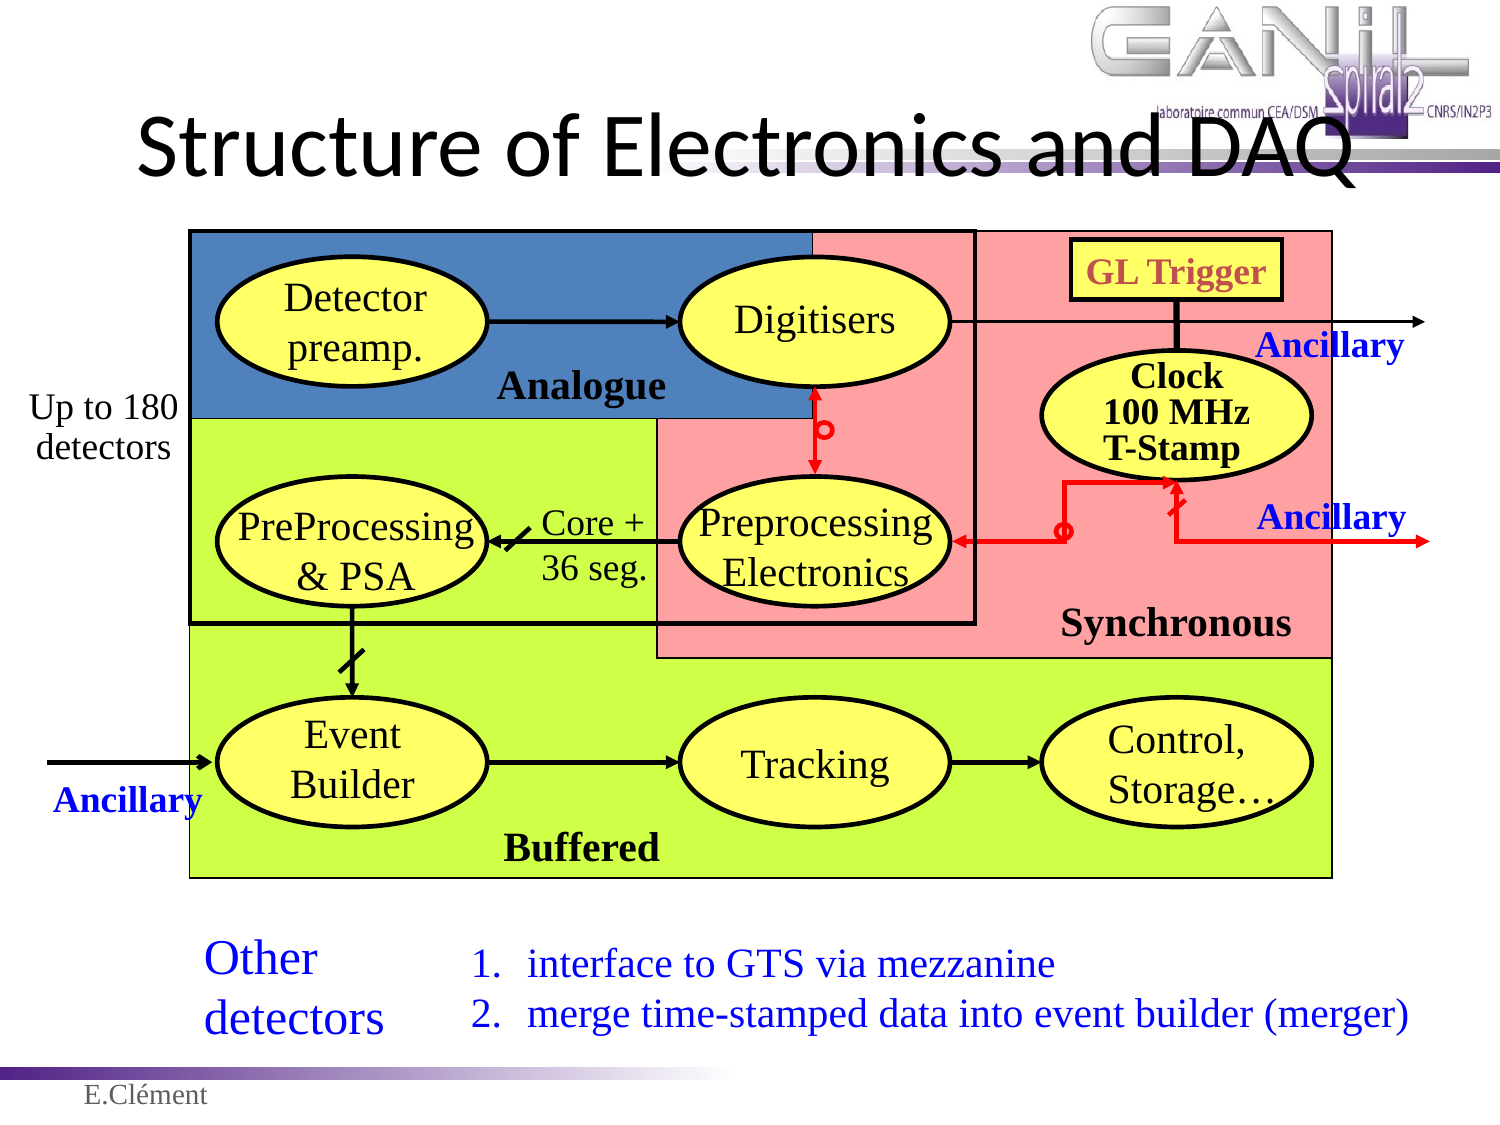

# Structure of Electronics and DAQ

Up to 180
detectors

GL Trigger

Detector
preamp.

Digitisers
Ancillary
Analogue

Clock
100 MHz
T-Stamp

Preprocessing
Electronics

PreProcessing
& PSA
Core +
36 seg.

Ancillary

Synchronous

Event
Builder

Tracking

Control,
Storage…

Ancillary
Buffered
Other
detectors
interface to GTS via mezzanine
merge time-stamped data into event builder (merger)